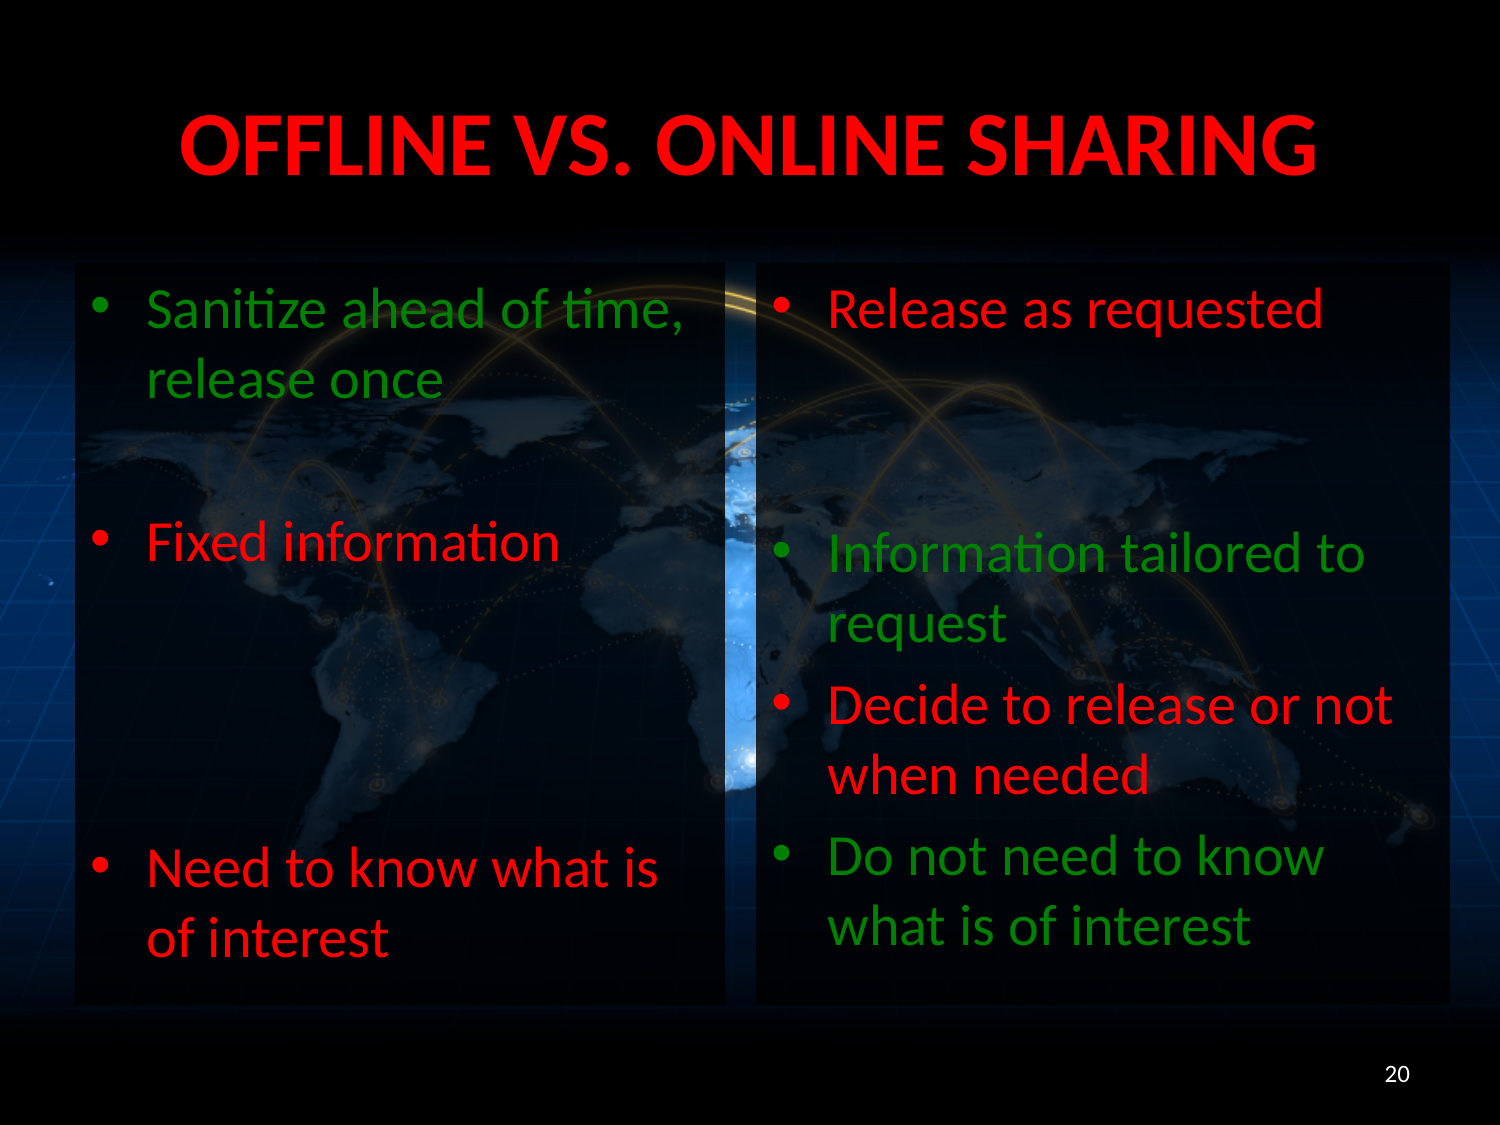

# Offline vs. Online Sharing
Sanitize ahead of time, release once

Fixed information

Need to know what is of interest

Release as requested

Information tailored to request
Decide to release or not when needed
Do not need to know what is of interest

20